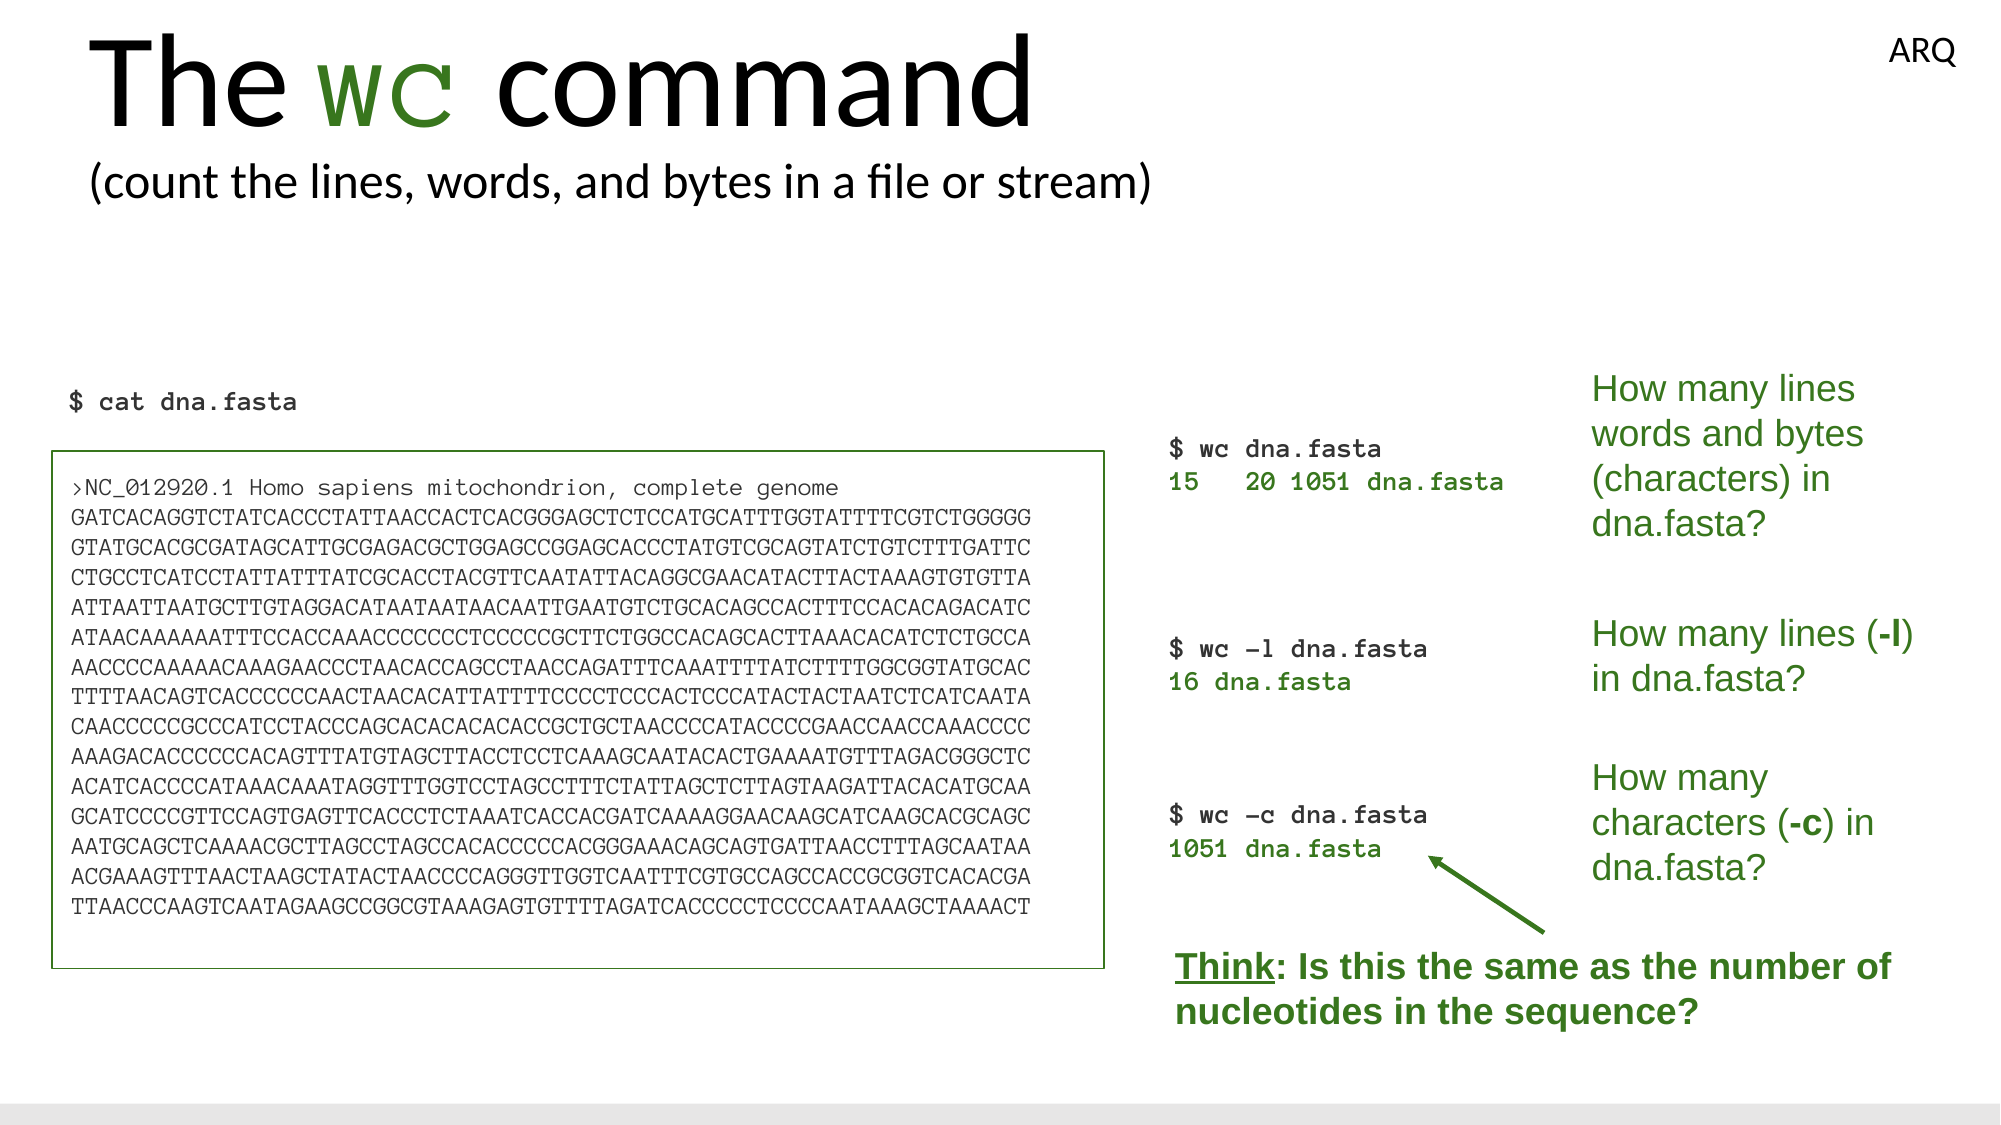

ARQ
# The wc command
(count the lines, words, and bytes in a file or stream)
$ cat dna.fasta
How many lines words and bytes (characters) in dna.fasta?
$ wc dna.fasta
15   20 1051 dna.fasta
>NC_012920.1 Homo sapiens mitochondrion, complete genome
GATCACAGGTCTATCACCCTATTAACCACTCACGGGAGCTCTCCATGCATTTGGTATTTTCGTCTGGGGG
GTATGCACGCGATAGCATTGCGAGACGCTGGAGCCGGAGCACCCTATGTCGCAGTATCTGTCTTTGATTC
CTGCCTCATCCTATTATTTATCGCACCTACGTTCAATATTACAGGCGAACATACTTACTAAAGTGTGTTA
ATTAATTAATGCTTGTAGGACATAATAATAACAATTGAATGTCTGCACAGCCACTTTCCACACAGACATC
ATAACAAAAAATTTCCACCAAACCCCCCCTCCCCCGCTTCTGGCCACAGCACTTAAACACATCTCTGCCA
AACCCCAAAAACAAAGAACCCTAACACCAGCCTAACCAGATTTCAAATTTTATCTTTTGGCGGTATGCAC
TTTTAACAGTCACCCCCCAACTAACACATTATTTTCCCCTCCCACTCCCATACTACTAATCTCATCAATA
CAACCCCCGCCCATCCTACCCAGCACACACACACCGCTGCTAACCCCATACCCCGAACCAACCAAACCCC
AAAGACACCCCCCACAGTTTATGTAGCTTACCTCCTCAAAGCAATACACTGAAAATGTTTAGACGGGCTC
ACATCACCCCATAAACAAATAGGTTTGGTCCTAGCCTTTCTATTAGCTCTTAGTAAGATTACACATGCAA
GCATCCCCGTTCCAGTGAGTTCACCCTCTAAATCACCACGATCAAAAGGAACAAGCATCAAGCACGCAGC
AATGCAGCTCAAAACGCTTAGCCTAGCCACACCCCCACGGGAAACAGCAGTGATTAACCTTTAGCAATAA
ACGAAAGTTTAACTAAGCTATACTAACCCCAGGGTTGGTCAATTTCGTGCCAGCCACCGCGGTCACACGA
TTAACCCAAGTCAATAGAAGCCGGCGTAAAGAGTGTTTTAGATCACCCCCTCCCCAATAAAGCTAAAACT

How many lines (-l) in dna.fasta?
$ wc -l dna.fasta
16 dna.fasta
How many characters (-c) in dna.fasta?
$ wc -c dna.fasta
1051 dna.fasta
Think: Is this the same as the number of nucleotides in the sequence?